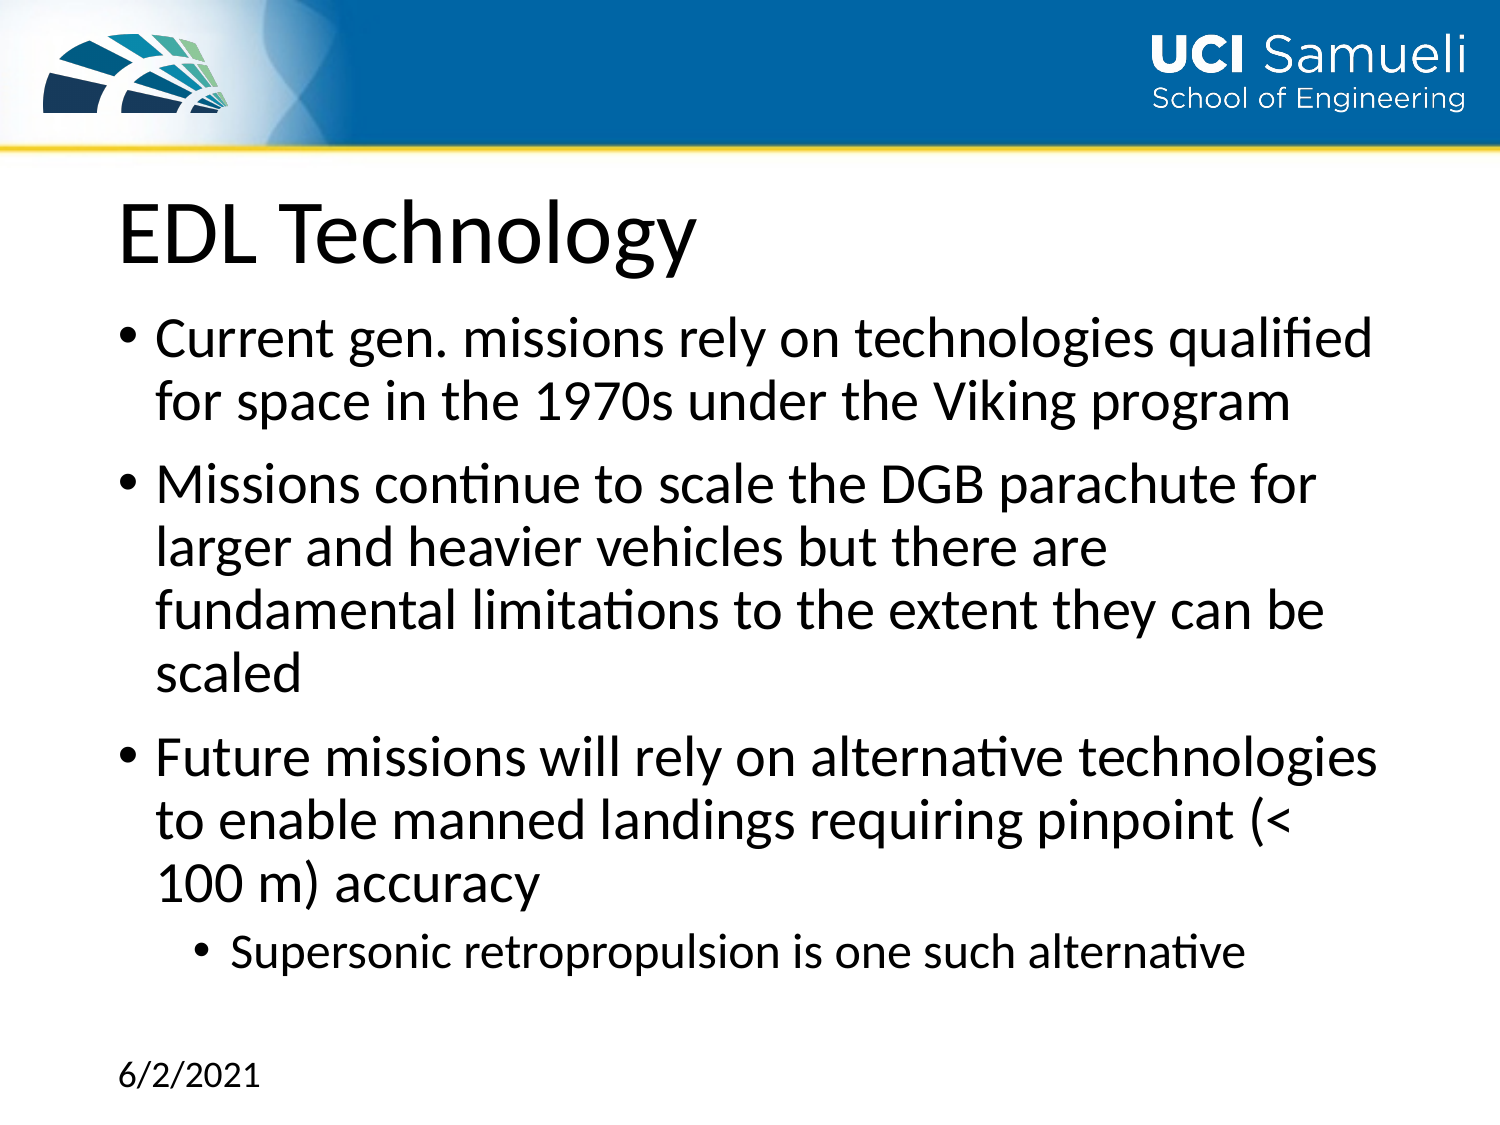

# EDL Technology
Current gen. missions rely on technologies qualified for space in the 1970s under the Viking program
Missions continue to scale the DGB parachute for larger and heavier vehicles but there are fundamental limitations to the extent they can be scaled
Future missions will rely on alternative technologies to enable manned landings requiring pinpoint (< 100 m) accuracy
Supersonic retropropulsion is one such alternative
6/2/2021